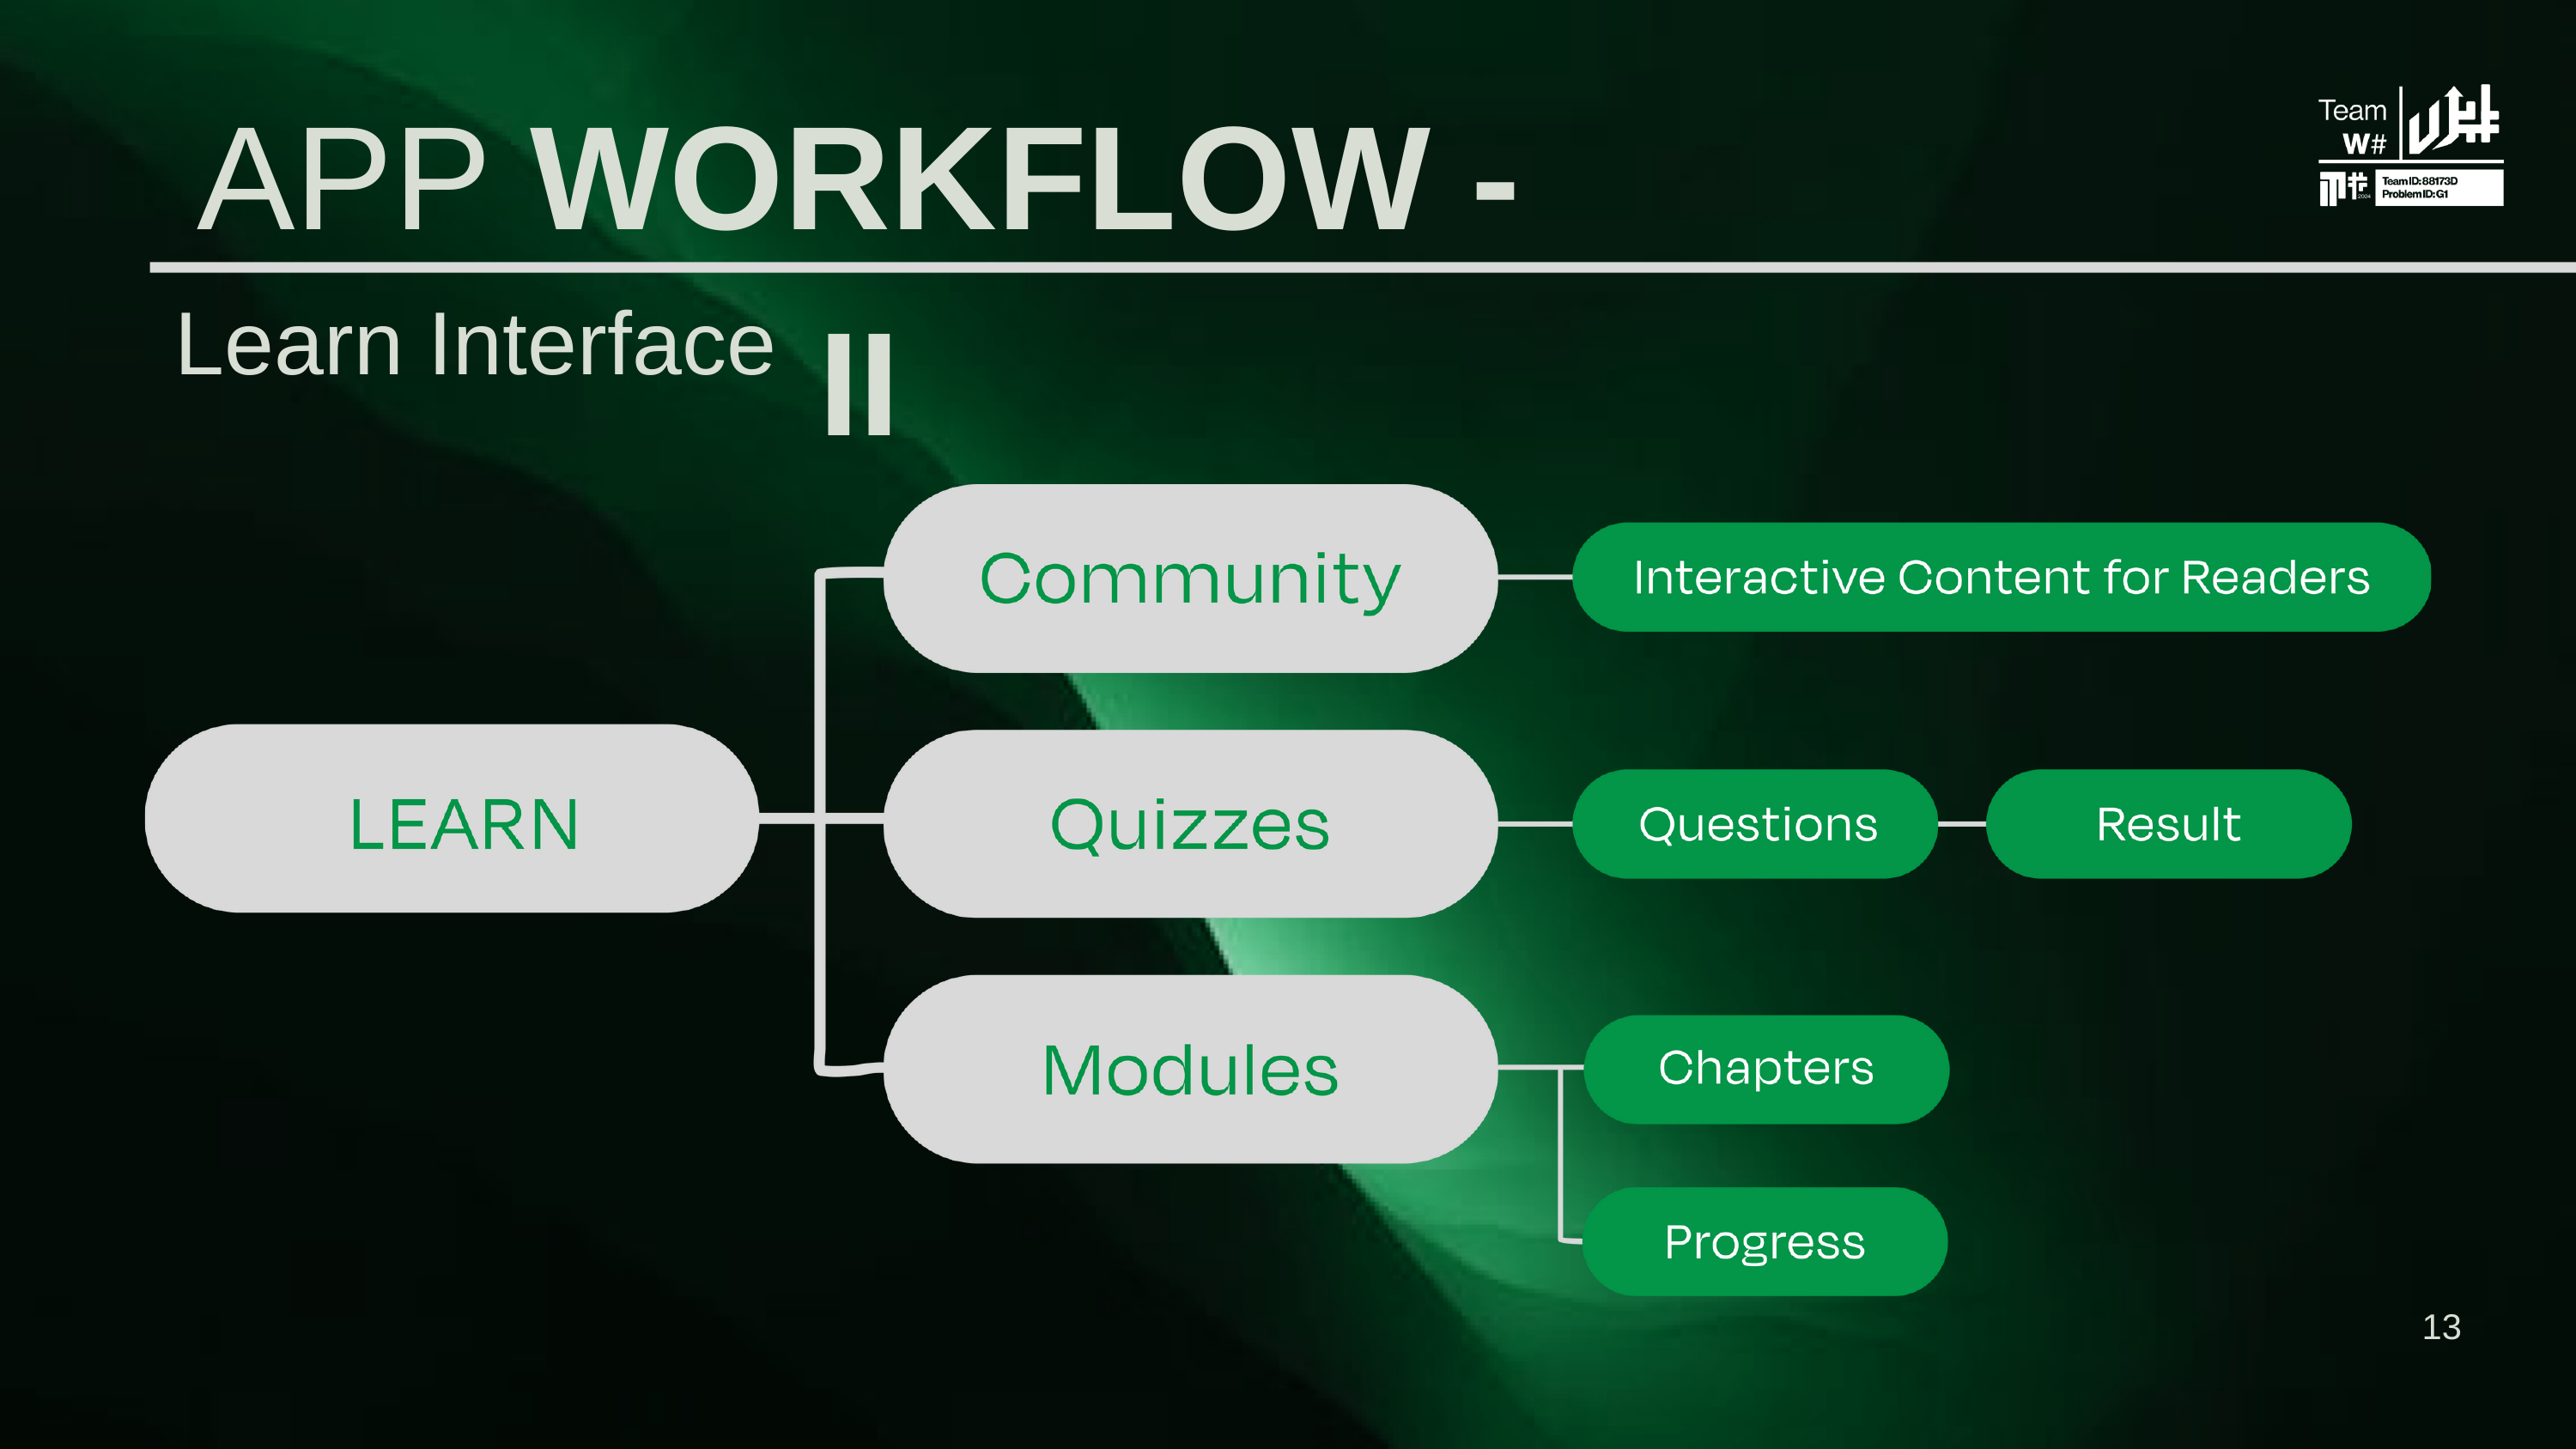

APP WORKFLOW - II
Learn Interface

13